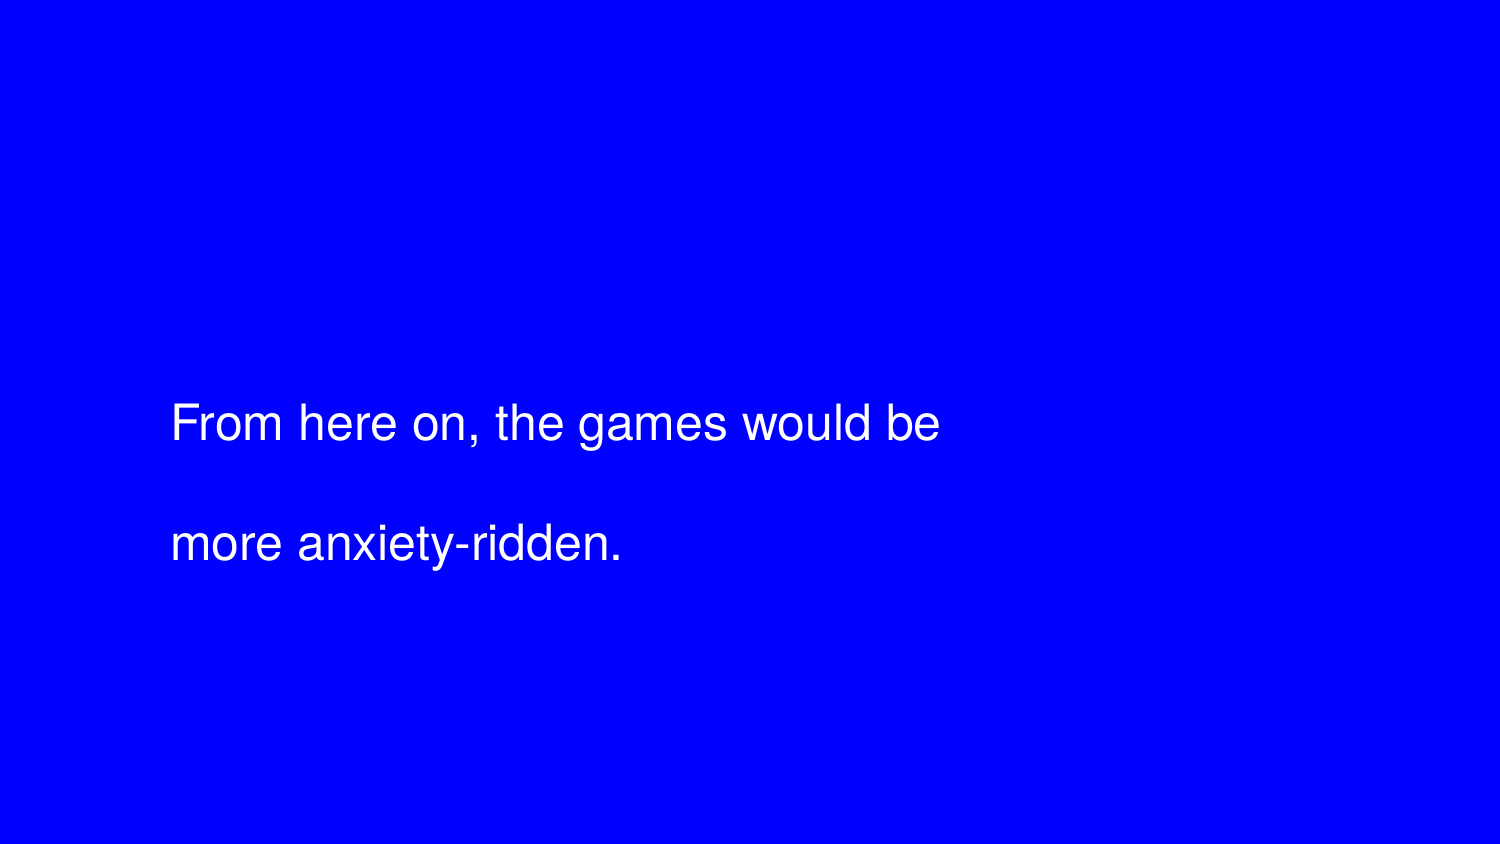

From here on, the games would be more anxiety-ridden.